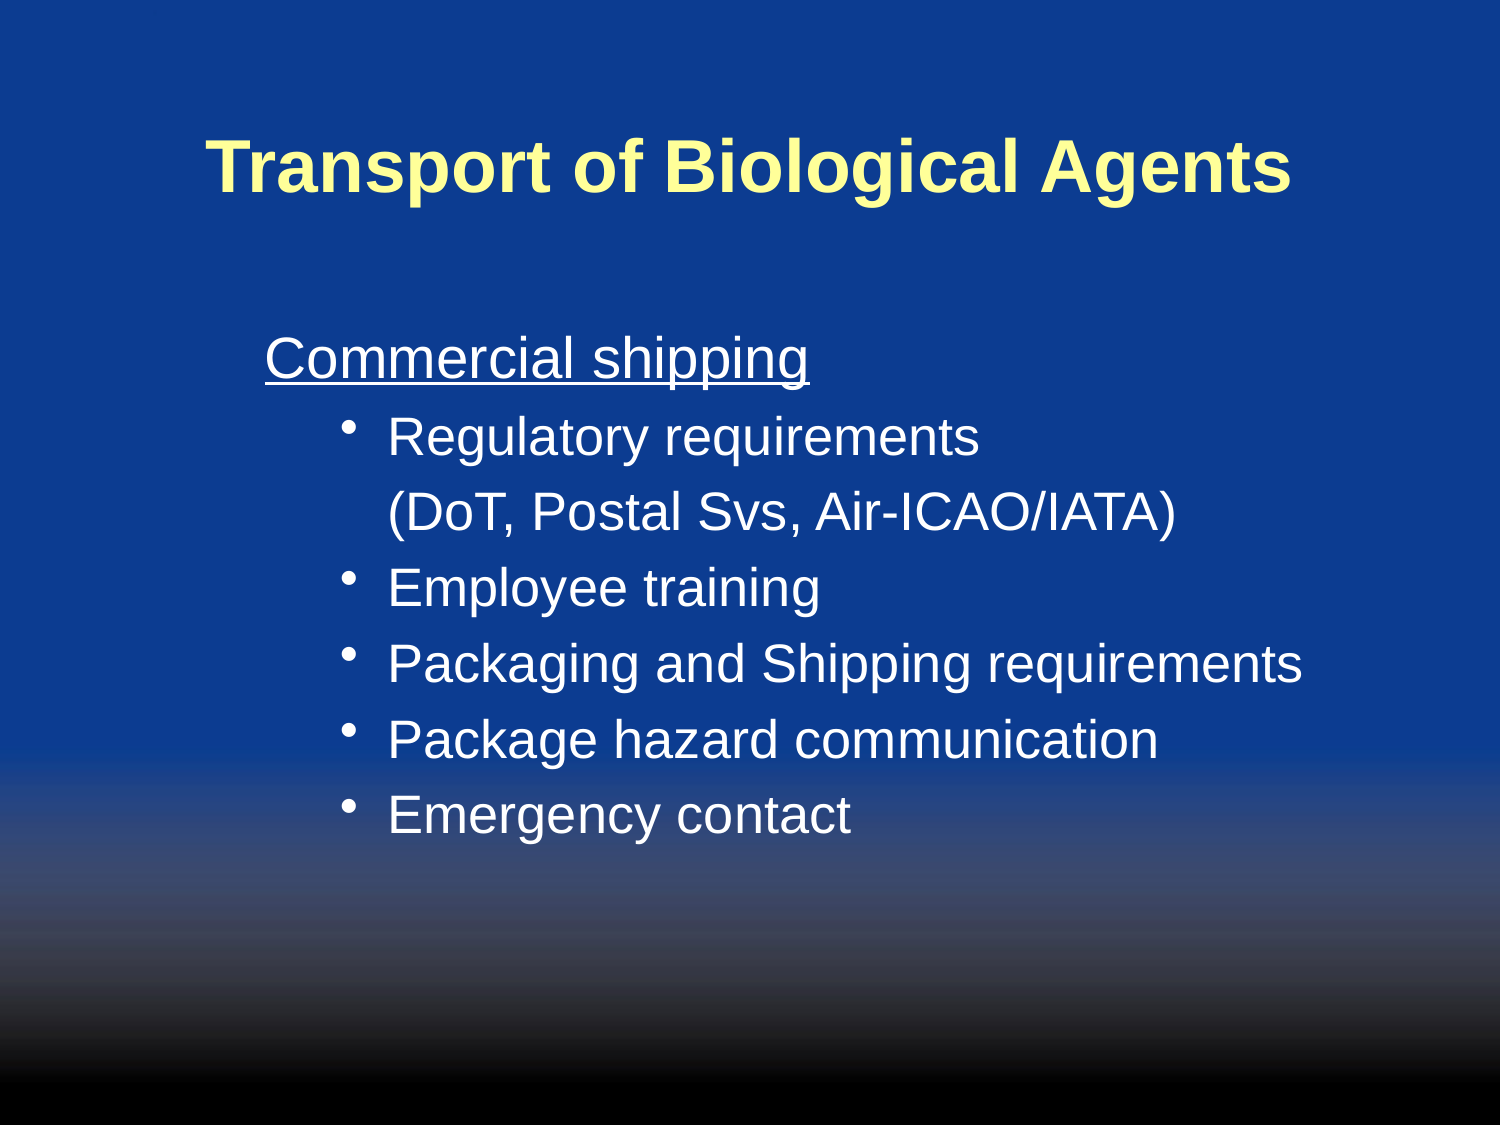

# Transport of Biological Agents
Commercial shipping
Regulatory requirements
	(DoT, Postal Svs, Air-ICAO/IATA)
Employee training
Packaging and Shipping requirements
Package hazard communication
Emergency contact